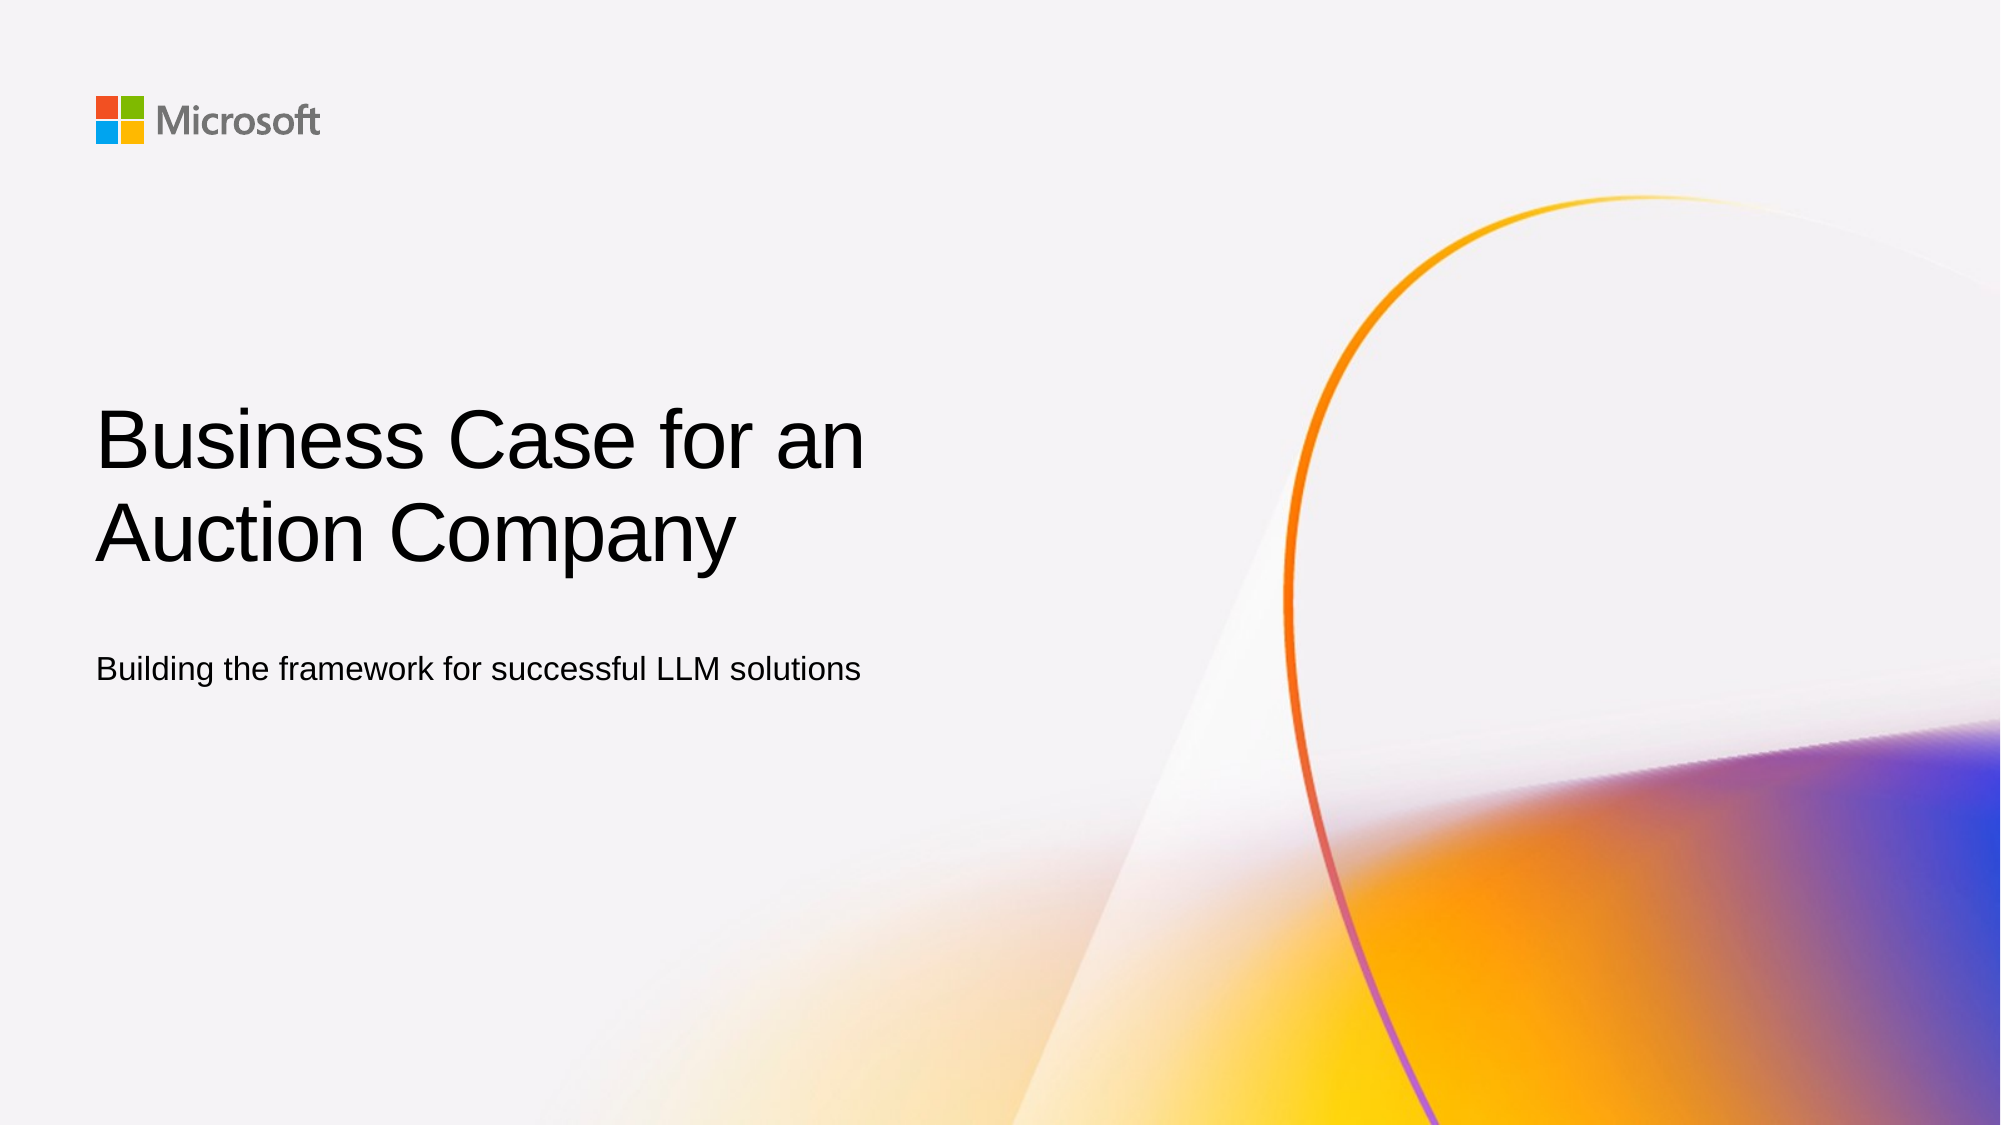

Business Case for an Auction Company
Building the framework for successful LLM solutions